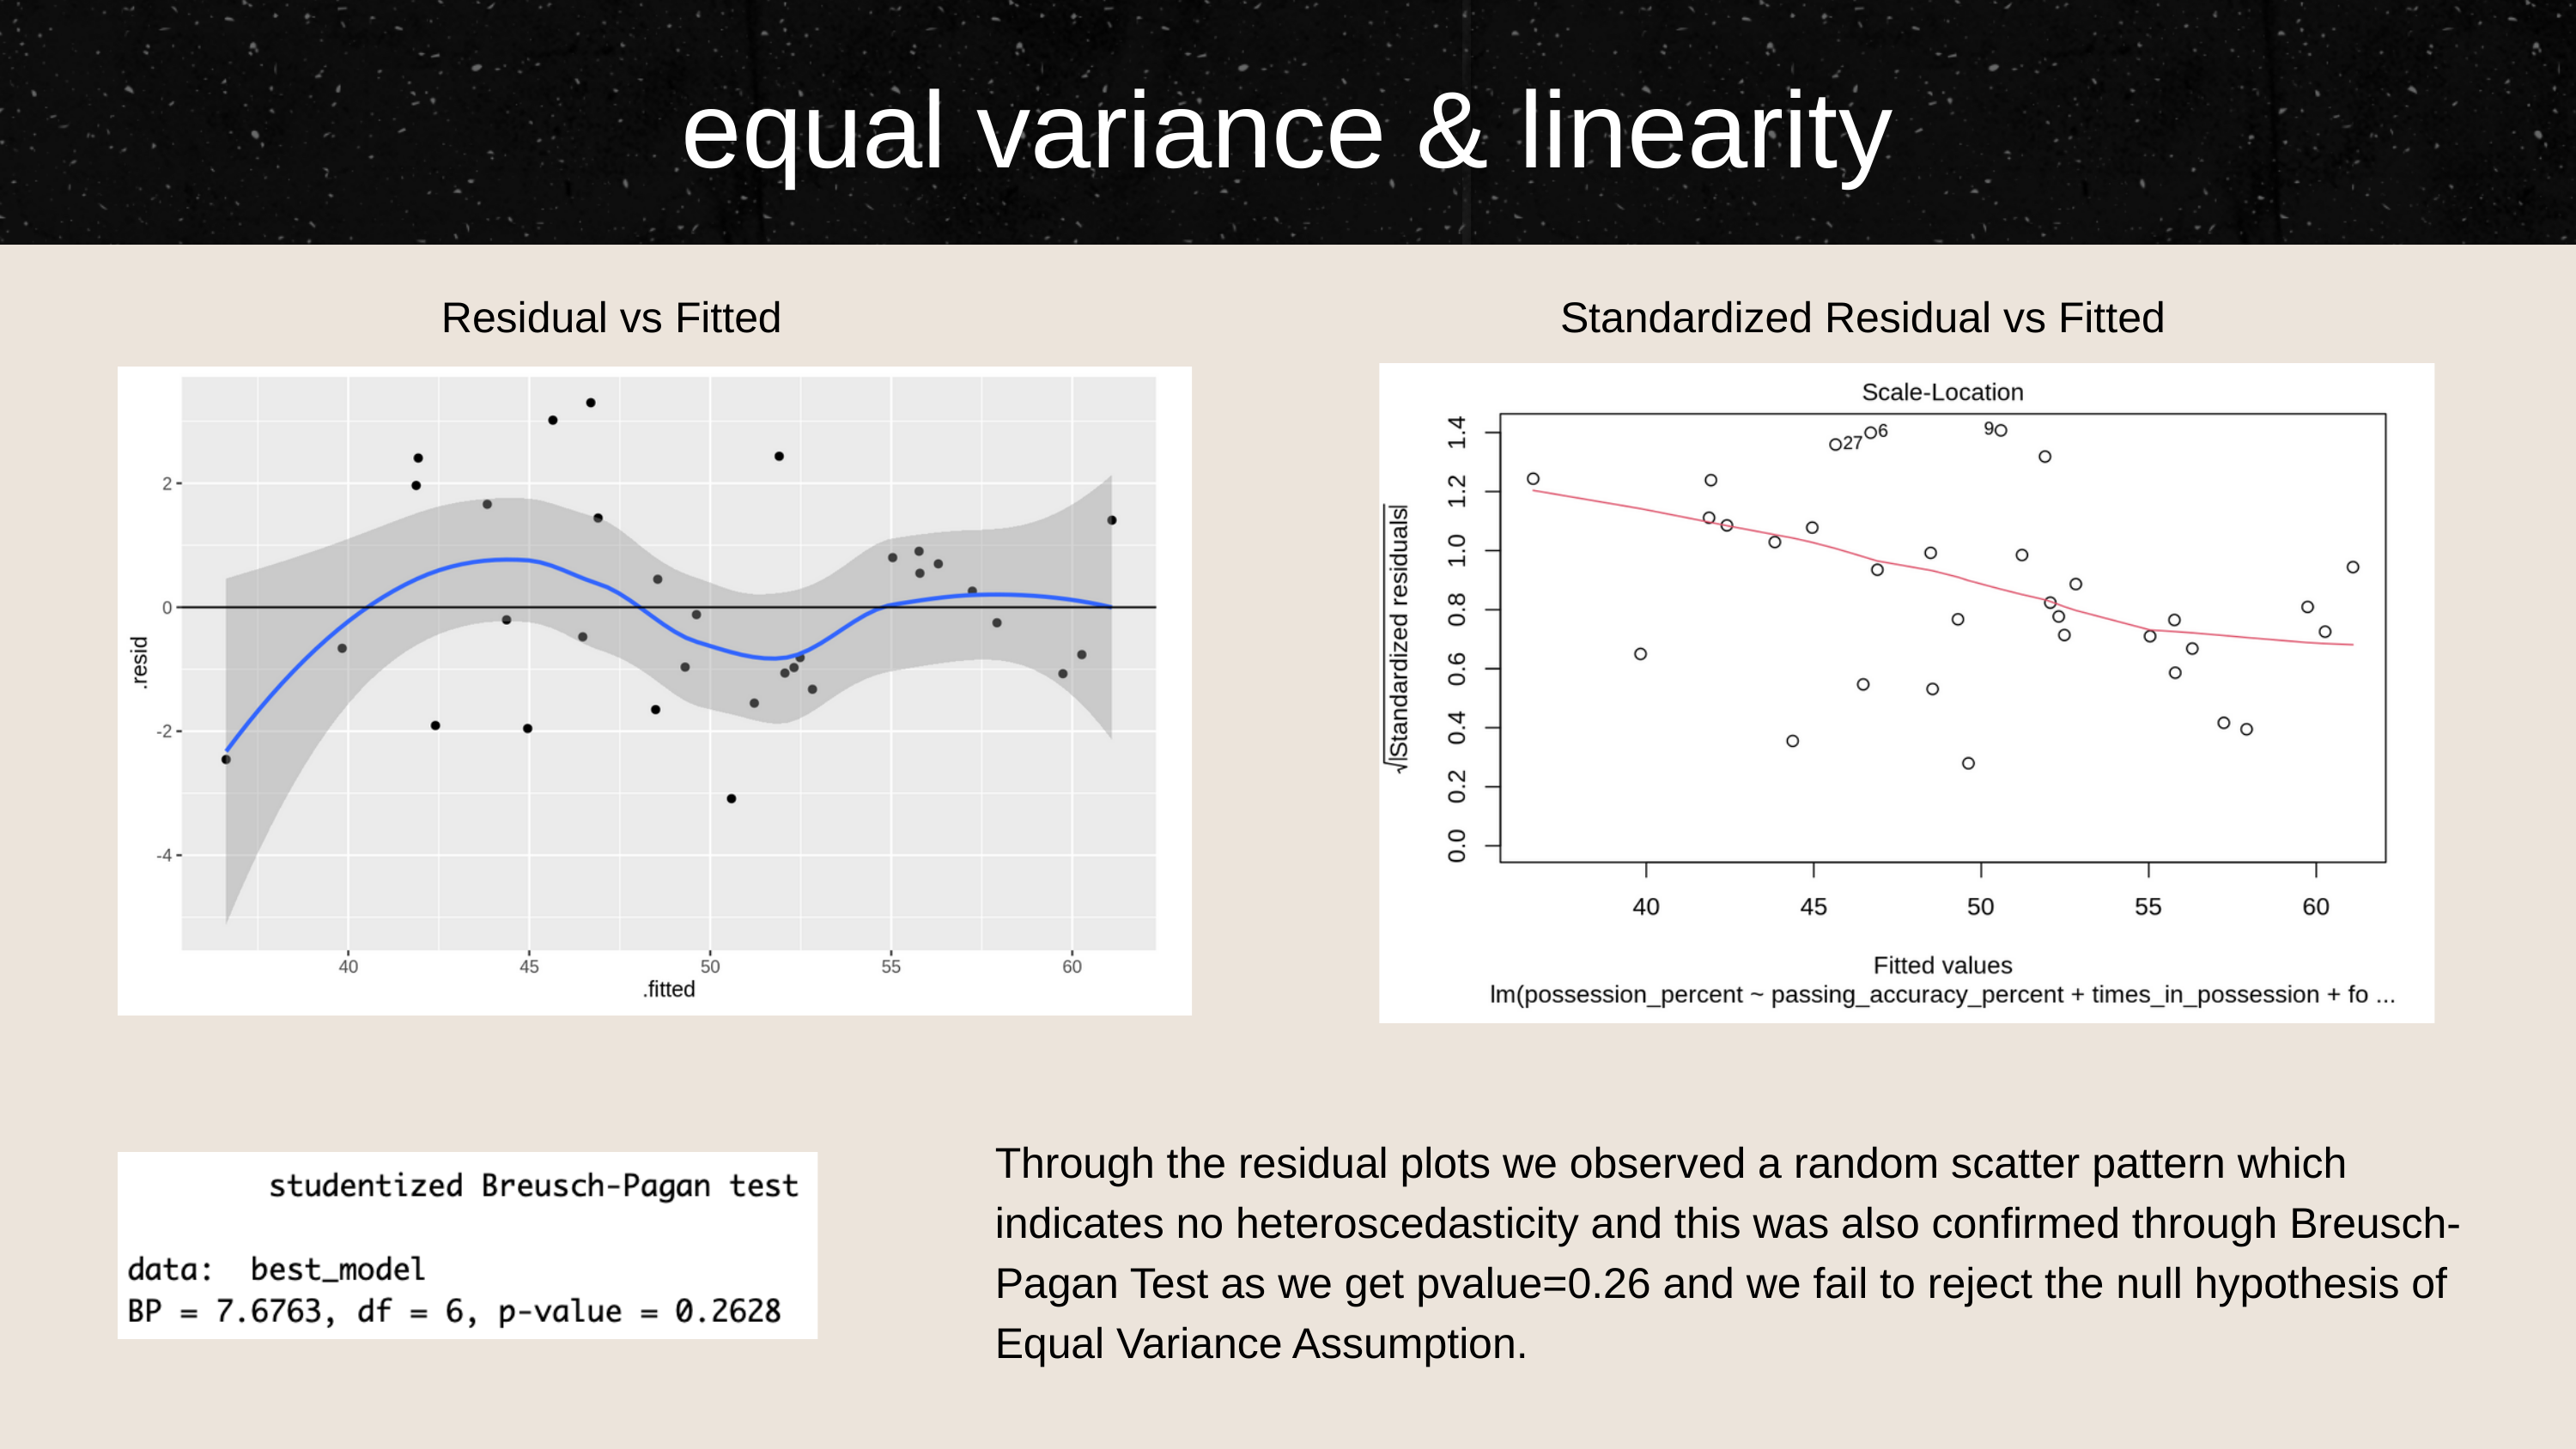

equal variance & linearity
Residual vs Fitted
Standardized Residual vs Fitted

Through the residual plots we observed a random scatter pattern which indicates no heteroscedasticity and this was also confirmed through Breusch-Pagan Test as we get pvalue=0.26 and we fail to reject the null hypothesis of Equal Variance Assumption.